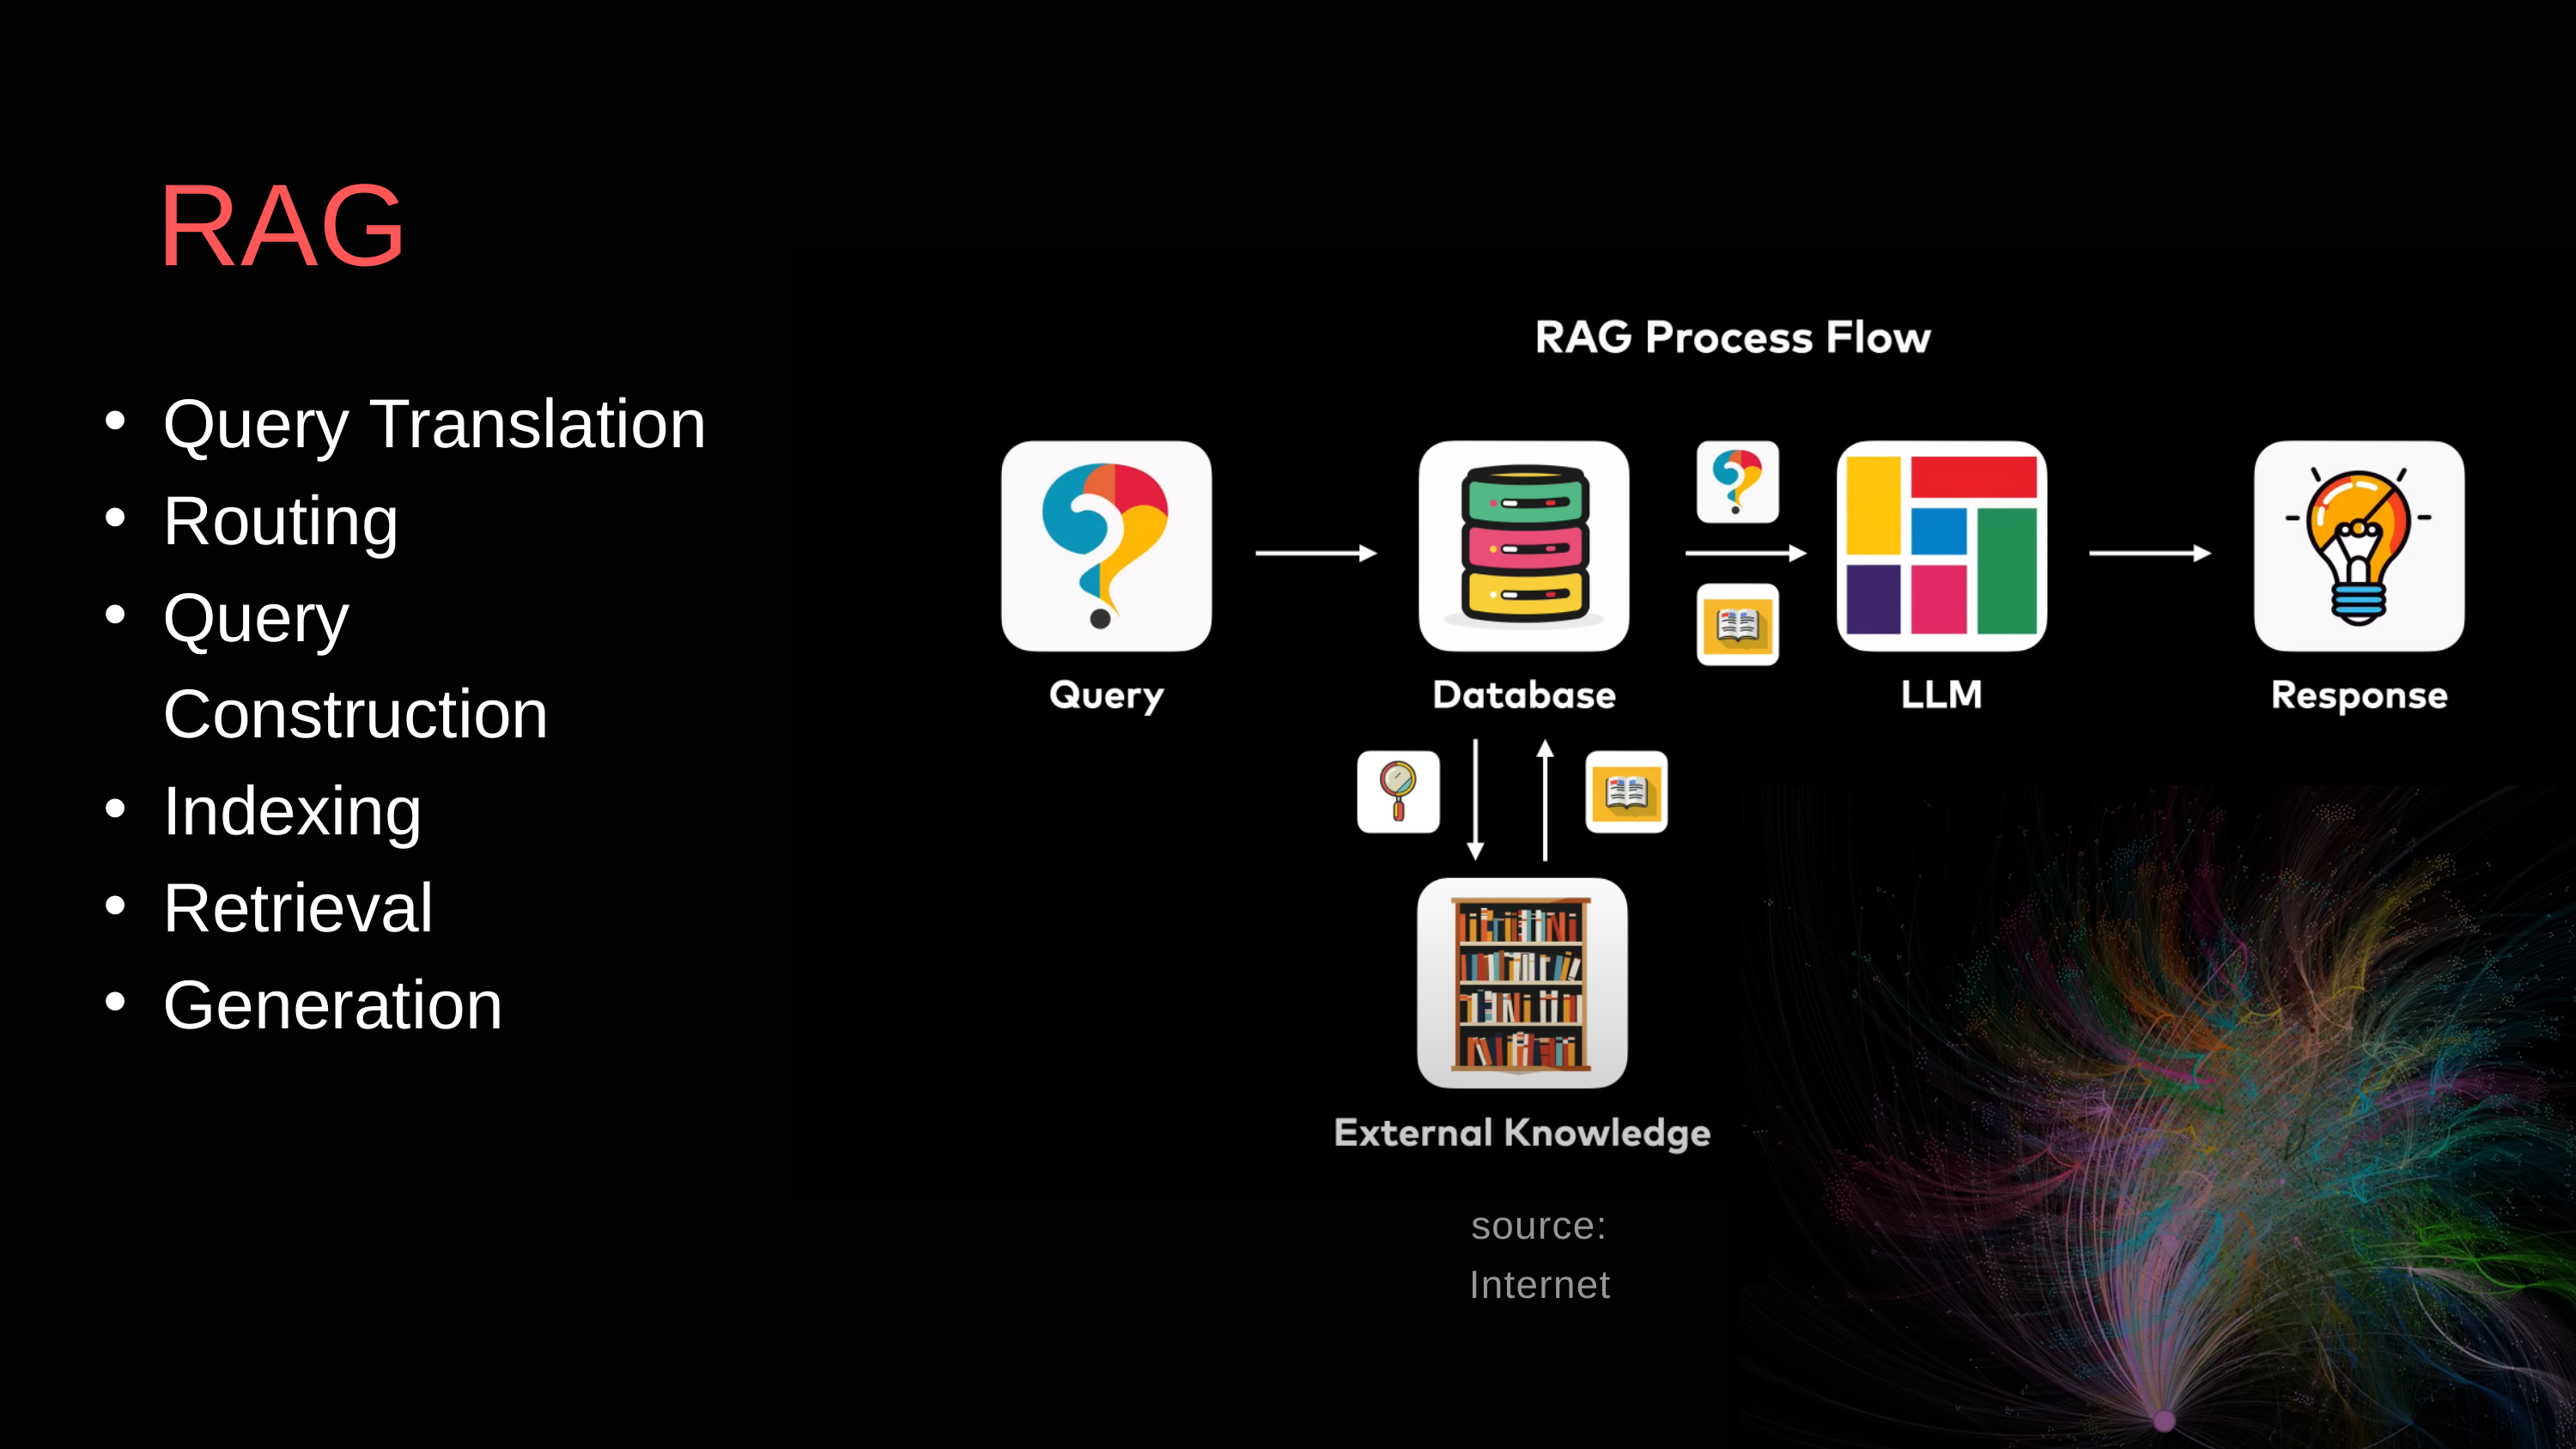

RAG

Query Translation
Routing
Query Construction
Indexing
Retrieval
Generation

source: Internet